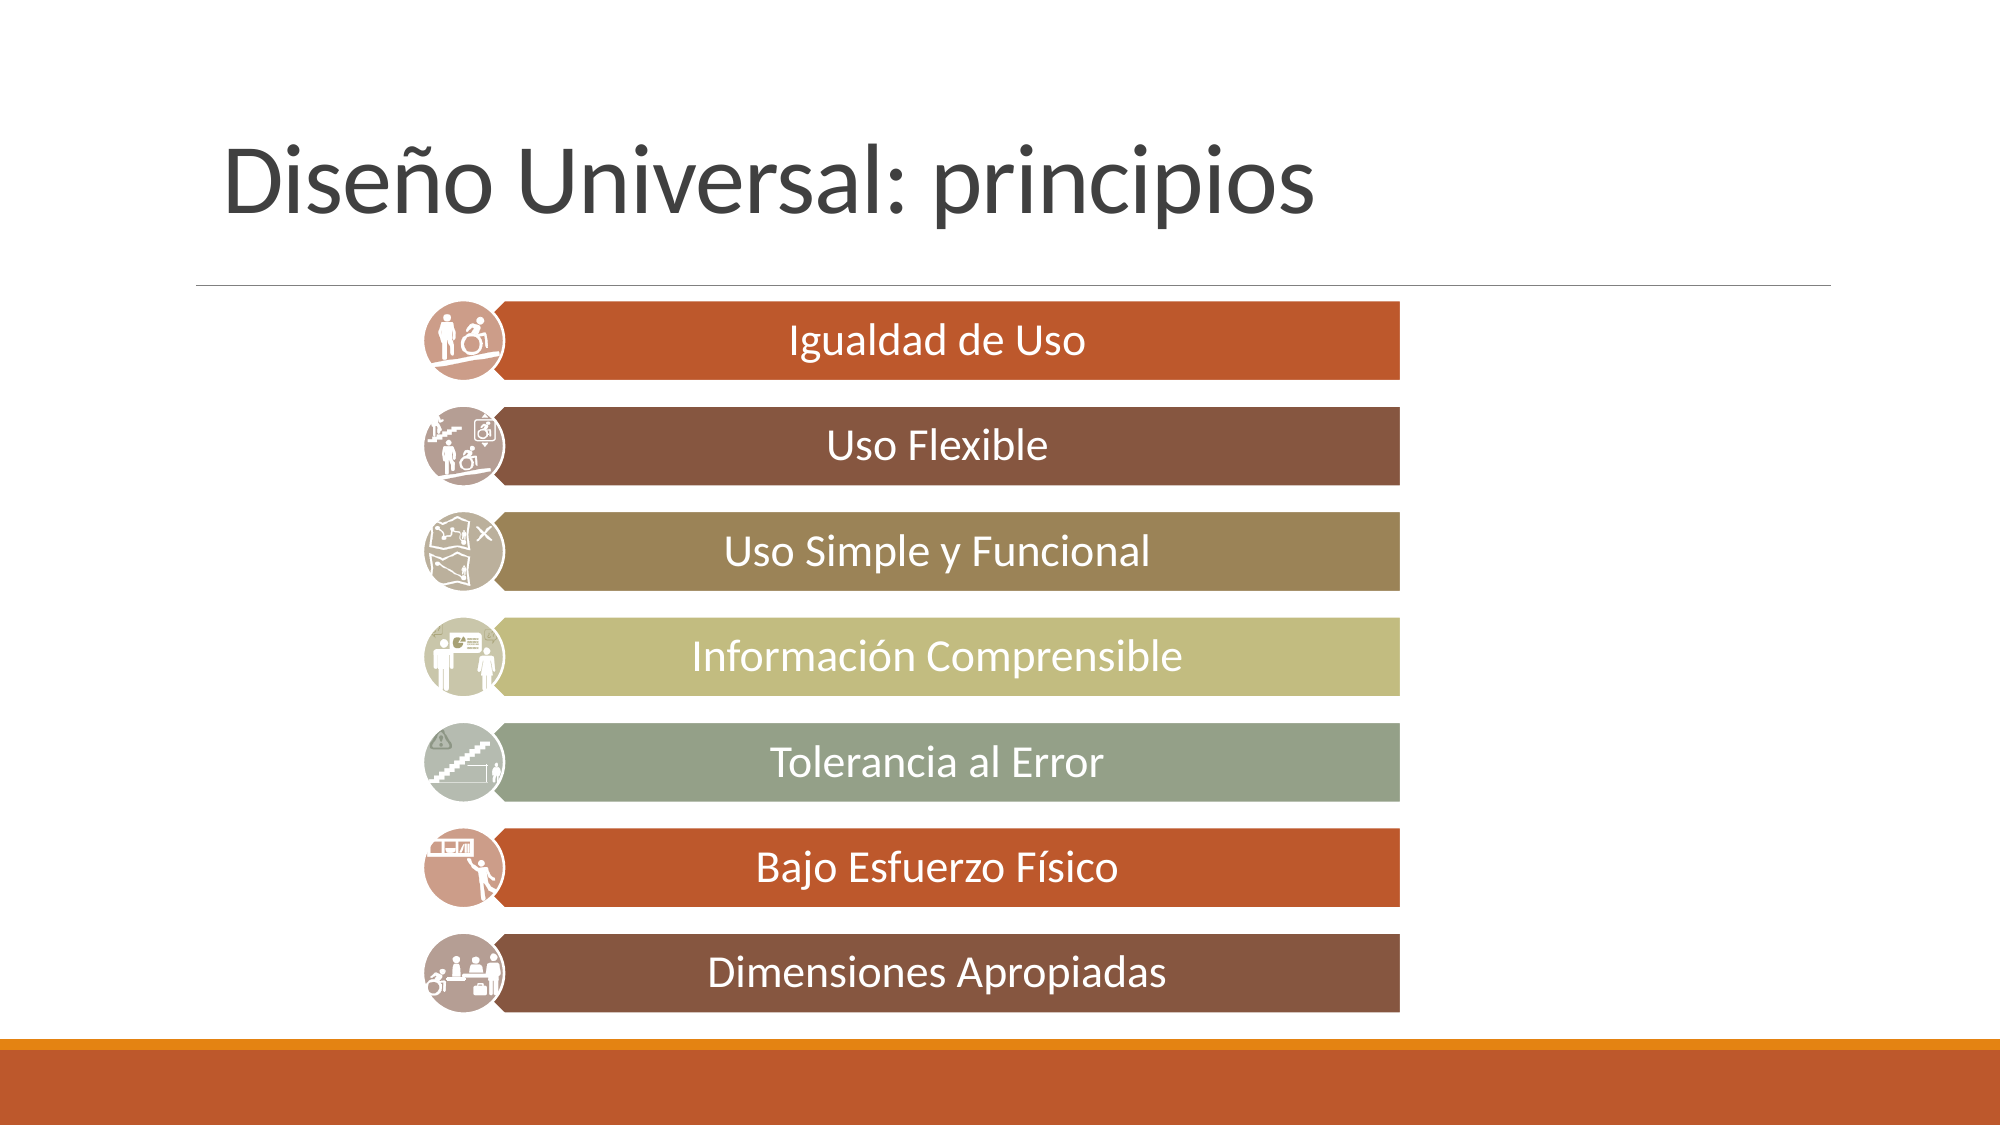

# Diseño Universal: principios
Igualdad de Uso
Uso Flexible
Uso Simple y Funcional
Información Comprensible
Tolerancia al Error
Bajo Esfuerzo Físico
Dimensiones Apropiadas